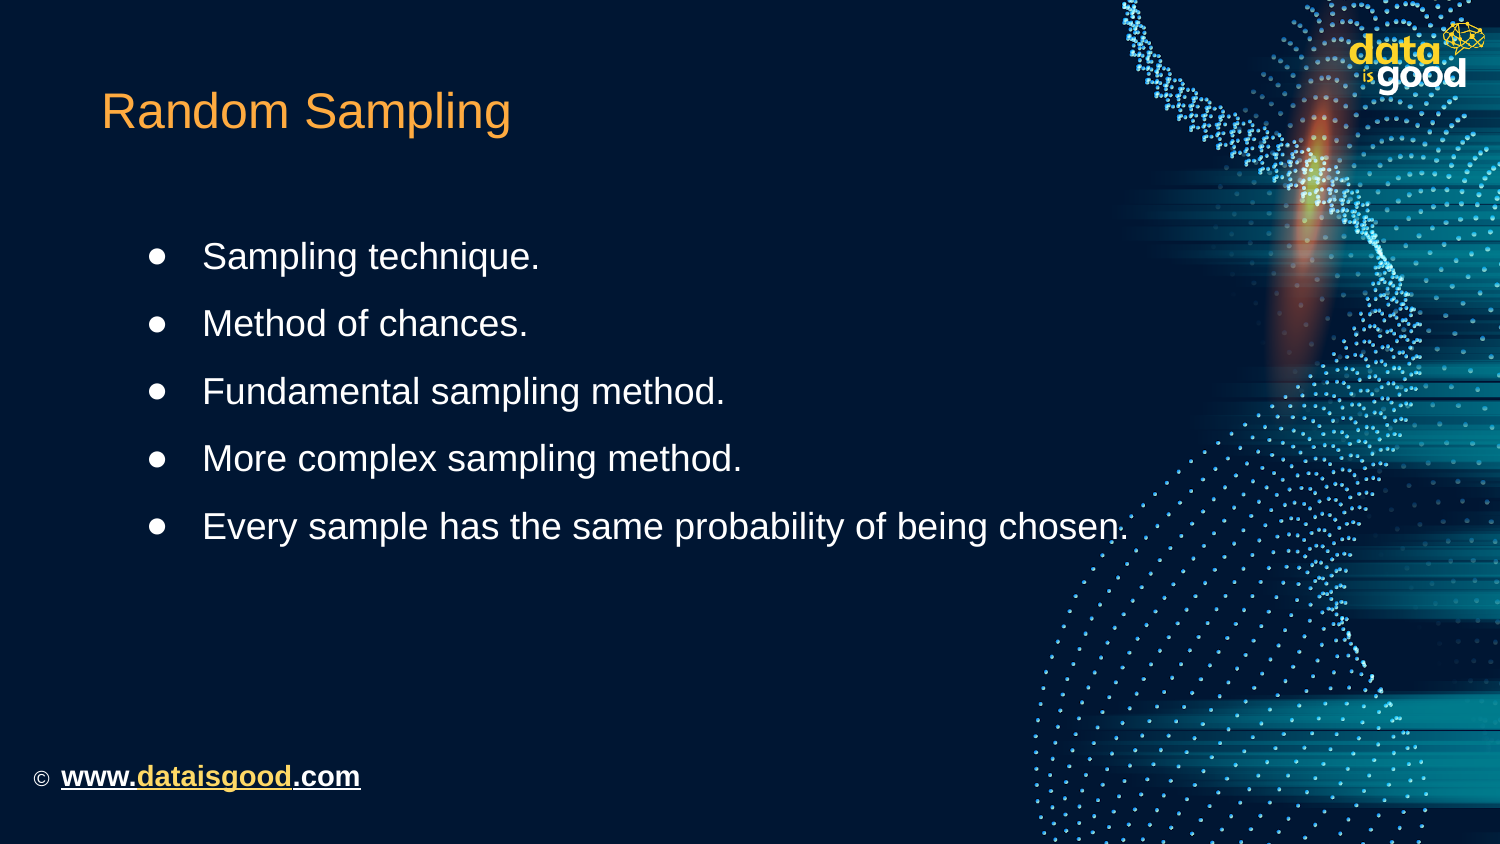

# Random Sampling
Sampling technique.
Method of chances.
Fundamental sampling method.
More complex sampling method.
Every sample has the same probability of being chosen.